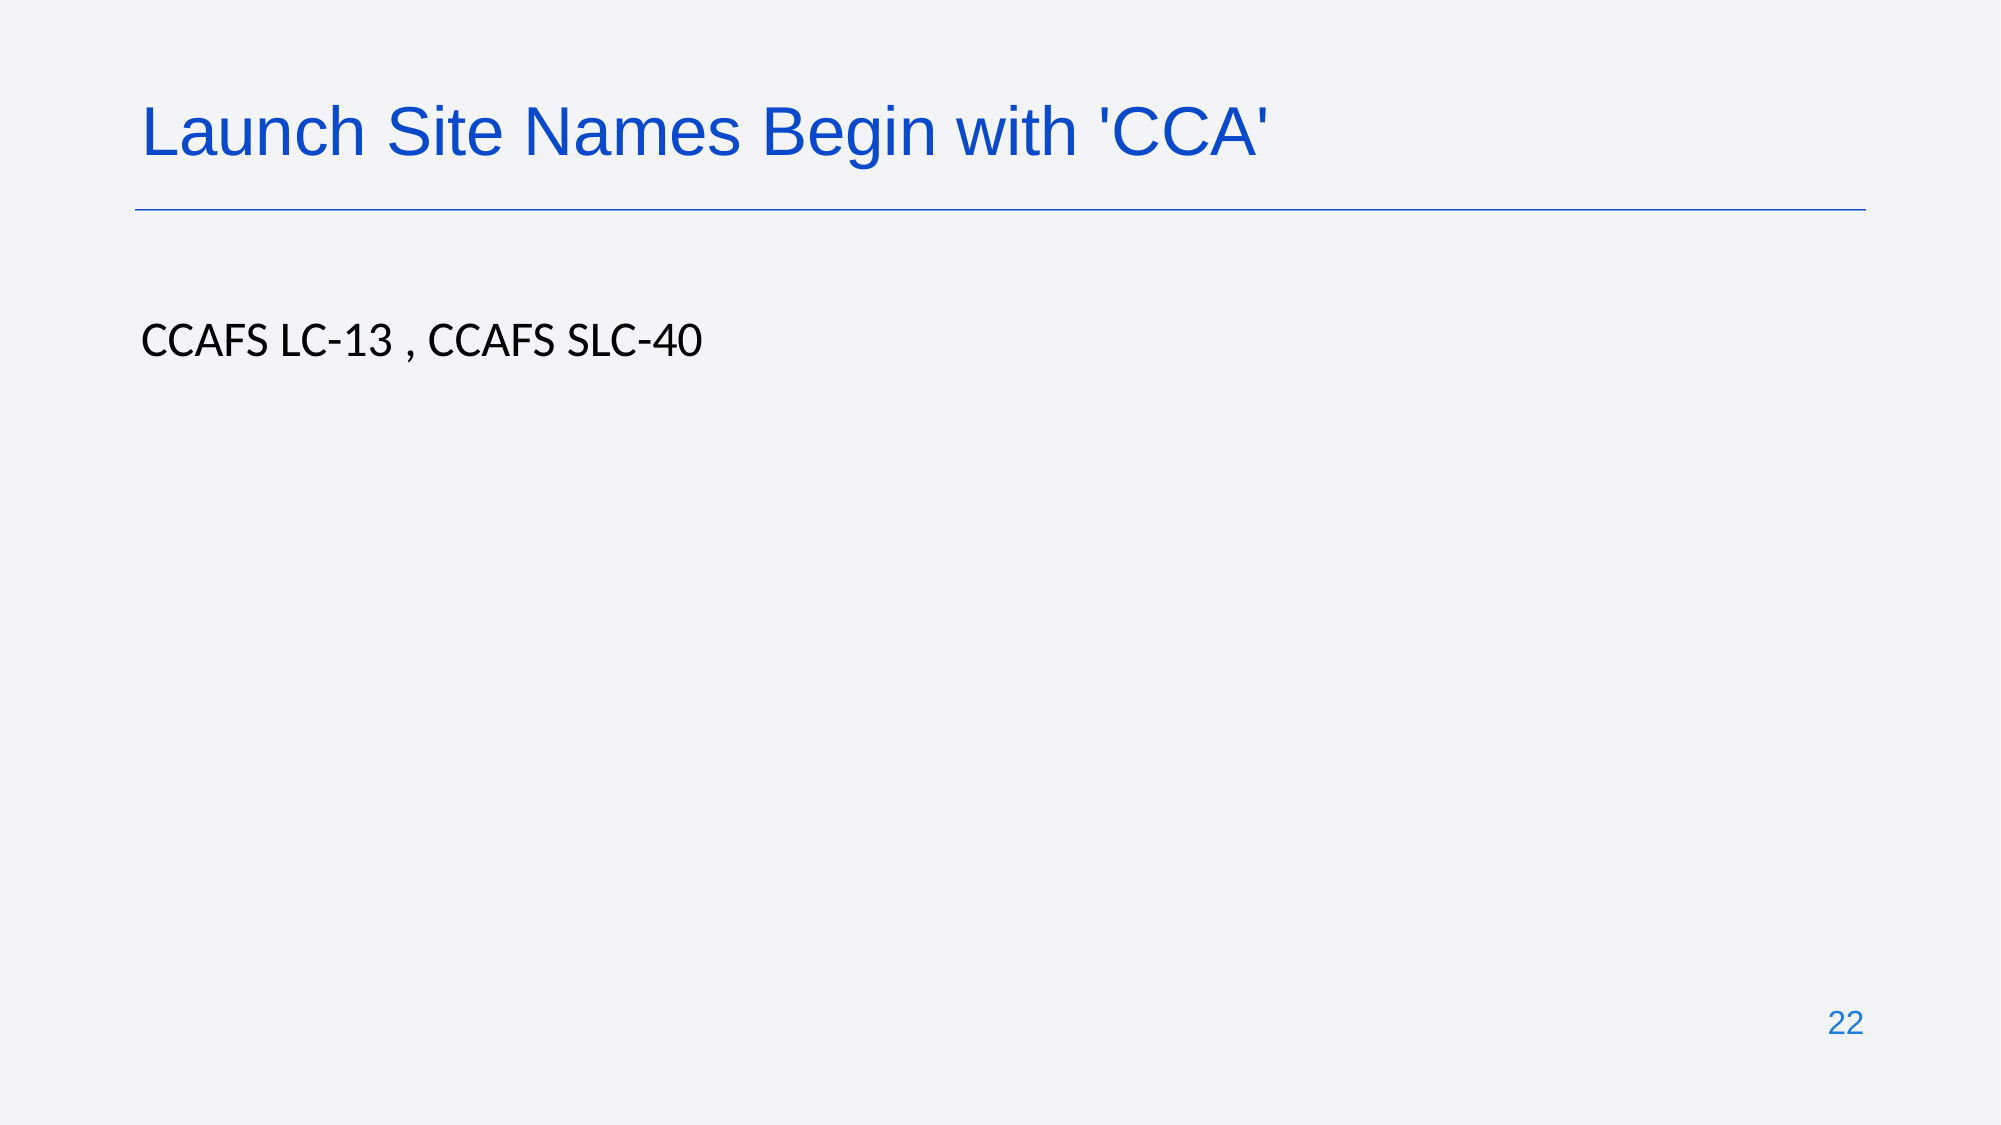

Launch Site Names Begin with 'CCA'
CCAFS LC-13 , CCAFS SLC-40
22